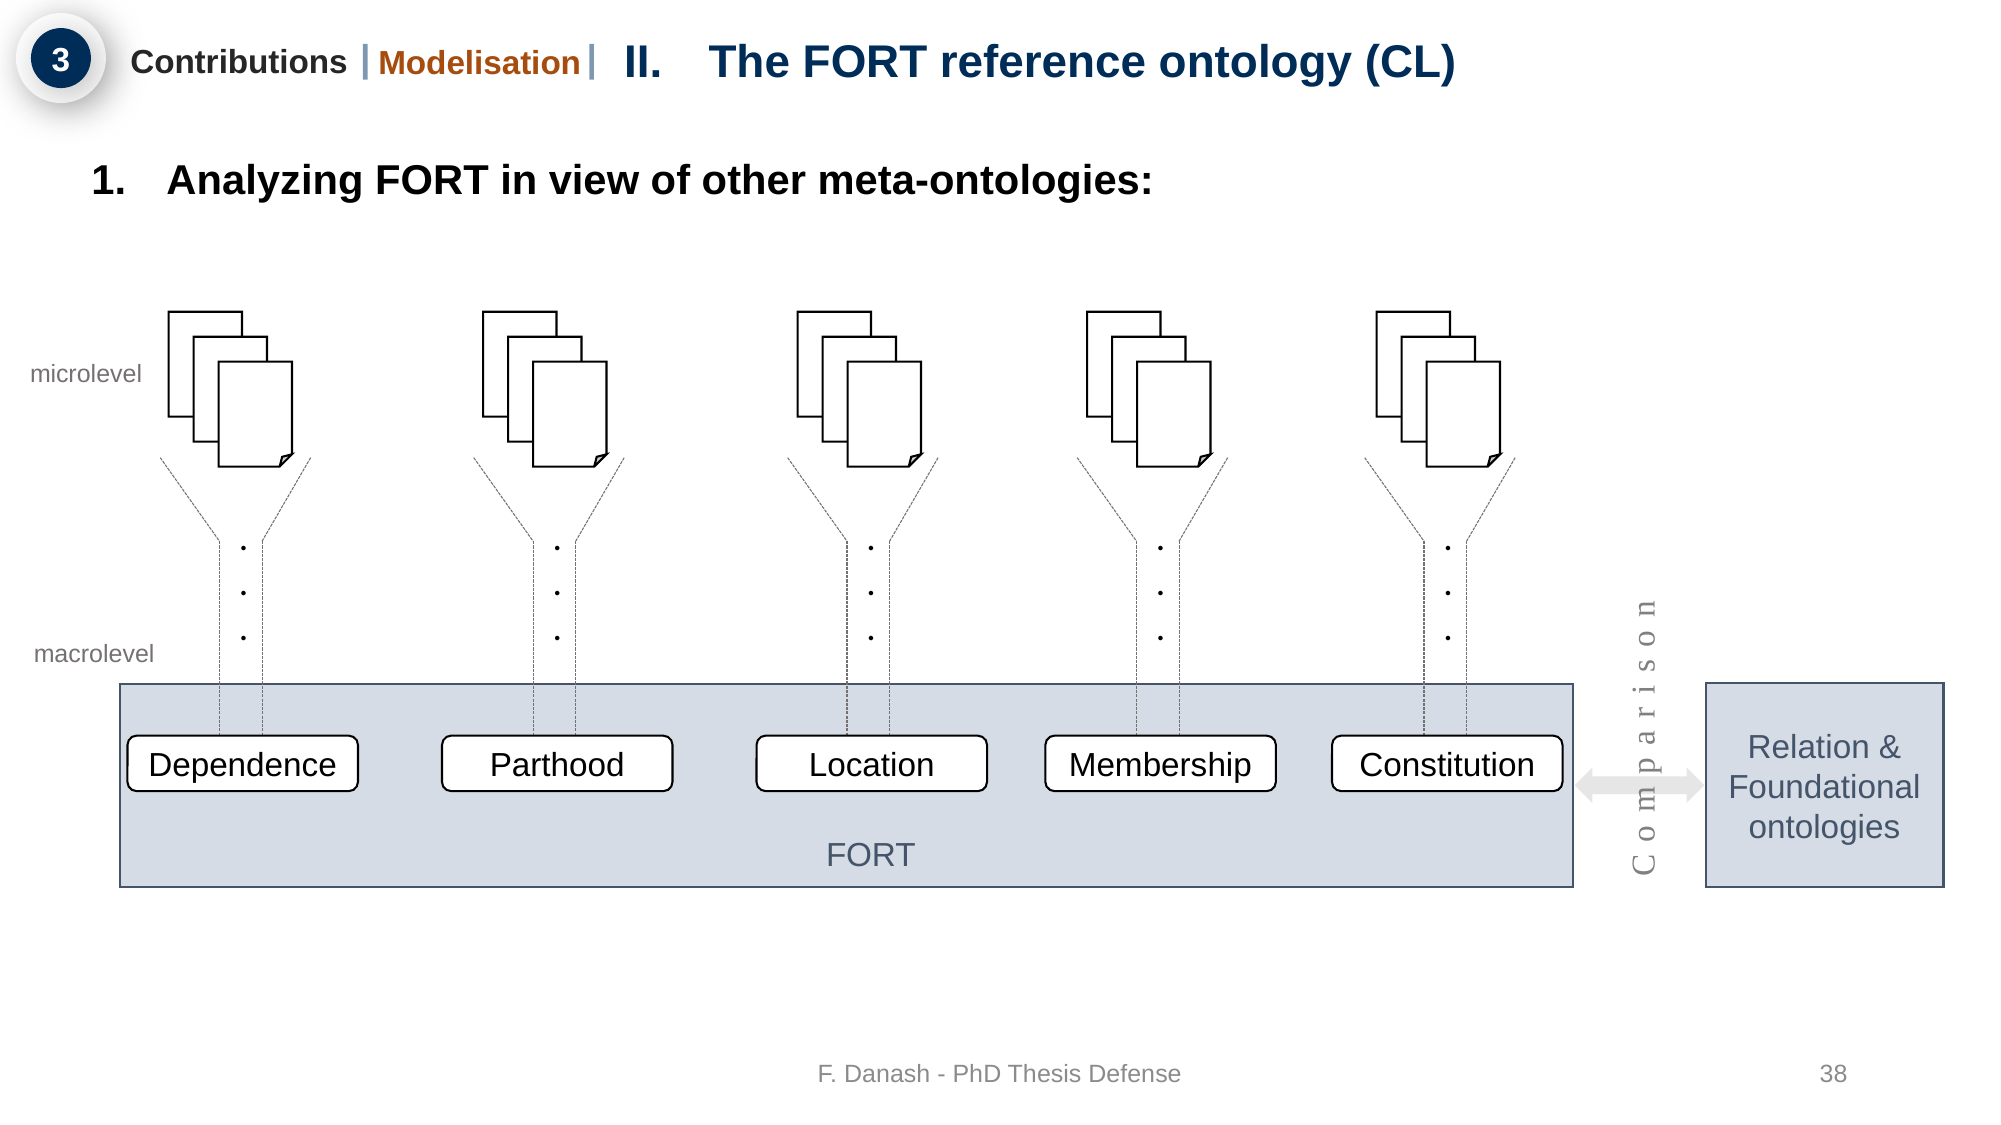

The FORT reference ontology (CL)

3
Contributions
Modelisation
Analyzing FORT in view of other meta-ontologies:

microlevel

.
.
.
.
.
.
.
.
.
.
.
.
.
.
.
macrolevel

Relation &
Foundational ontologies

Comparison

Dependence
Parthood
Location
Membership
Constitution
FORT
F. Danash - PhD Thesis Defense
38